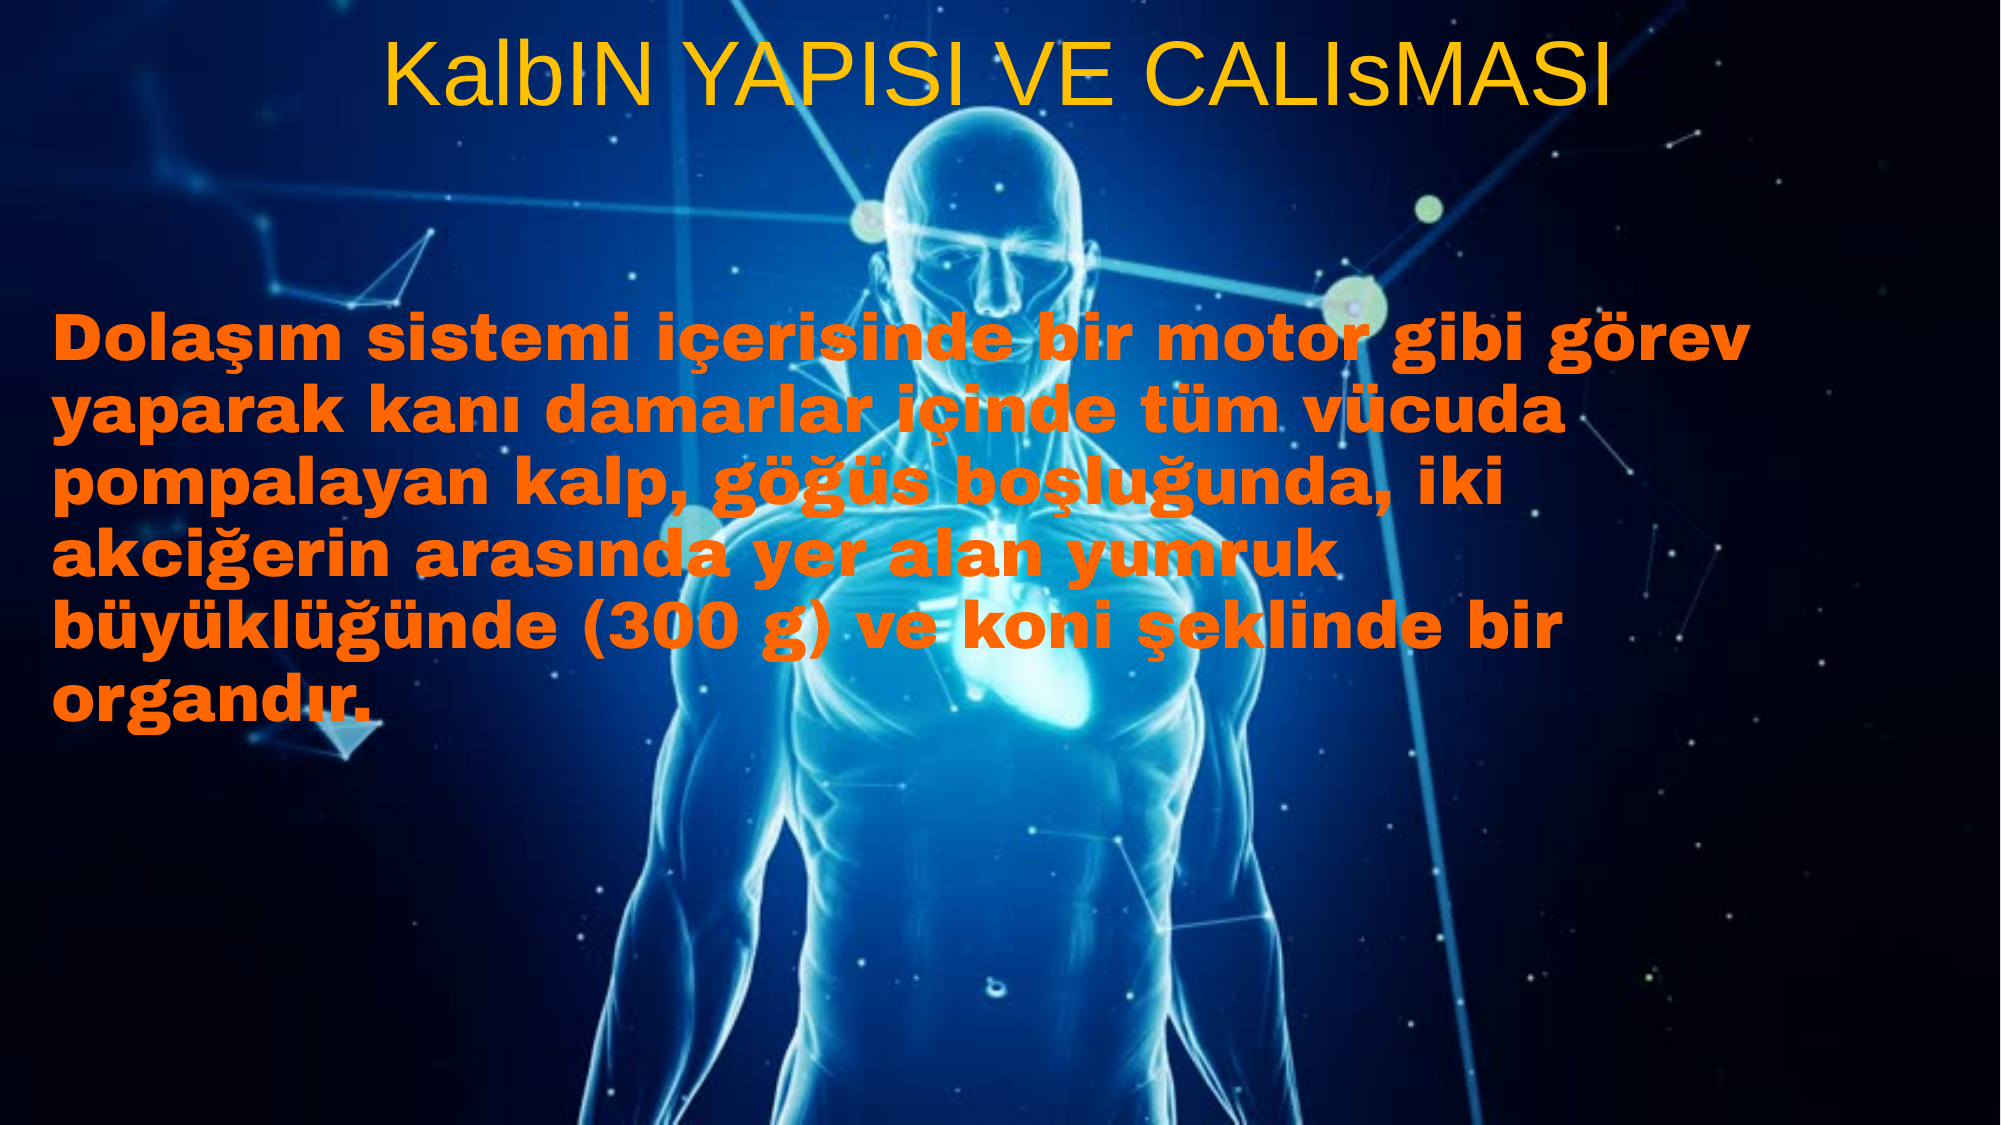

# KalbIN YAPISI VE CALIsMASI
Dolaşım sistemi içerisinde bir motor gibi görev yaparak kanı damarlar içinde tüm vücuda pompalayan kalp, göğüs boşluğunda, iki akciğerin arasında yer alan yumruk büyüklüğünde (300 g) ve koni şeklinde bir organdır.